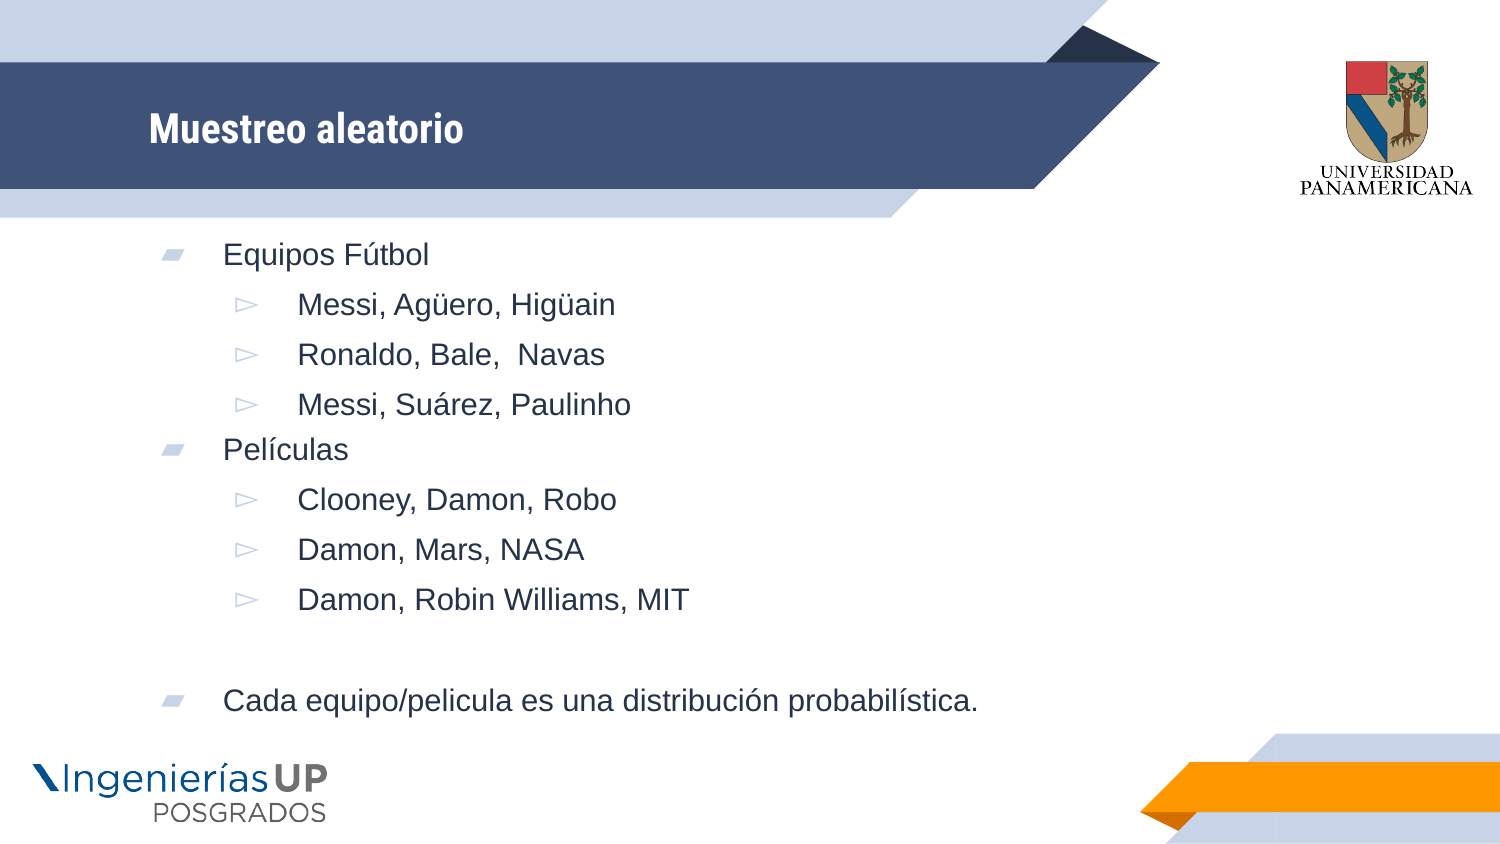

# Muestreo aleatorio
Equipos Fútbol
Messi, Agüero, Higüain
Ronaldo, Bale,  Navas
Messi, Suárez, Paulinho
Películas
Clooney, Damon, Robo
Damon, Mars, NASA
Damon, Robin Williams, MIT

Cada equipo/pelicula es una distribución probabilística.